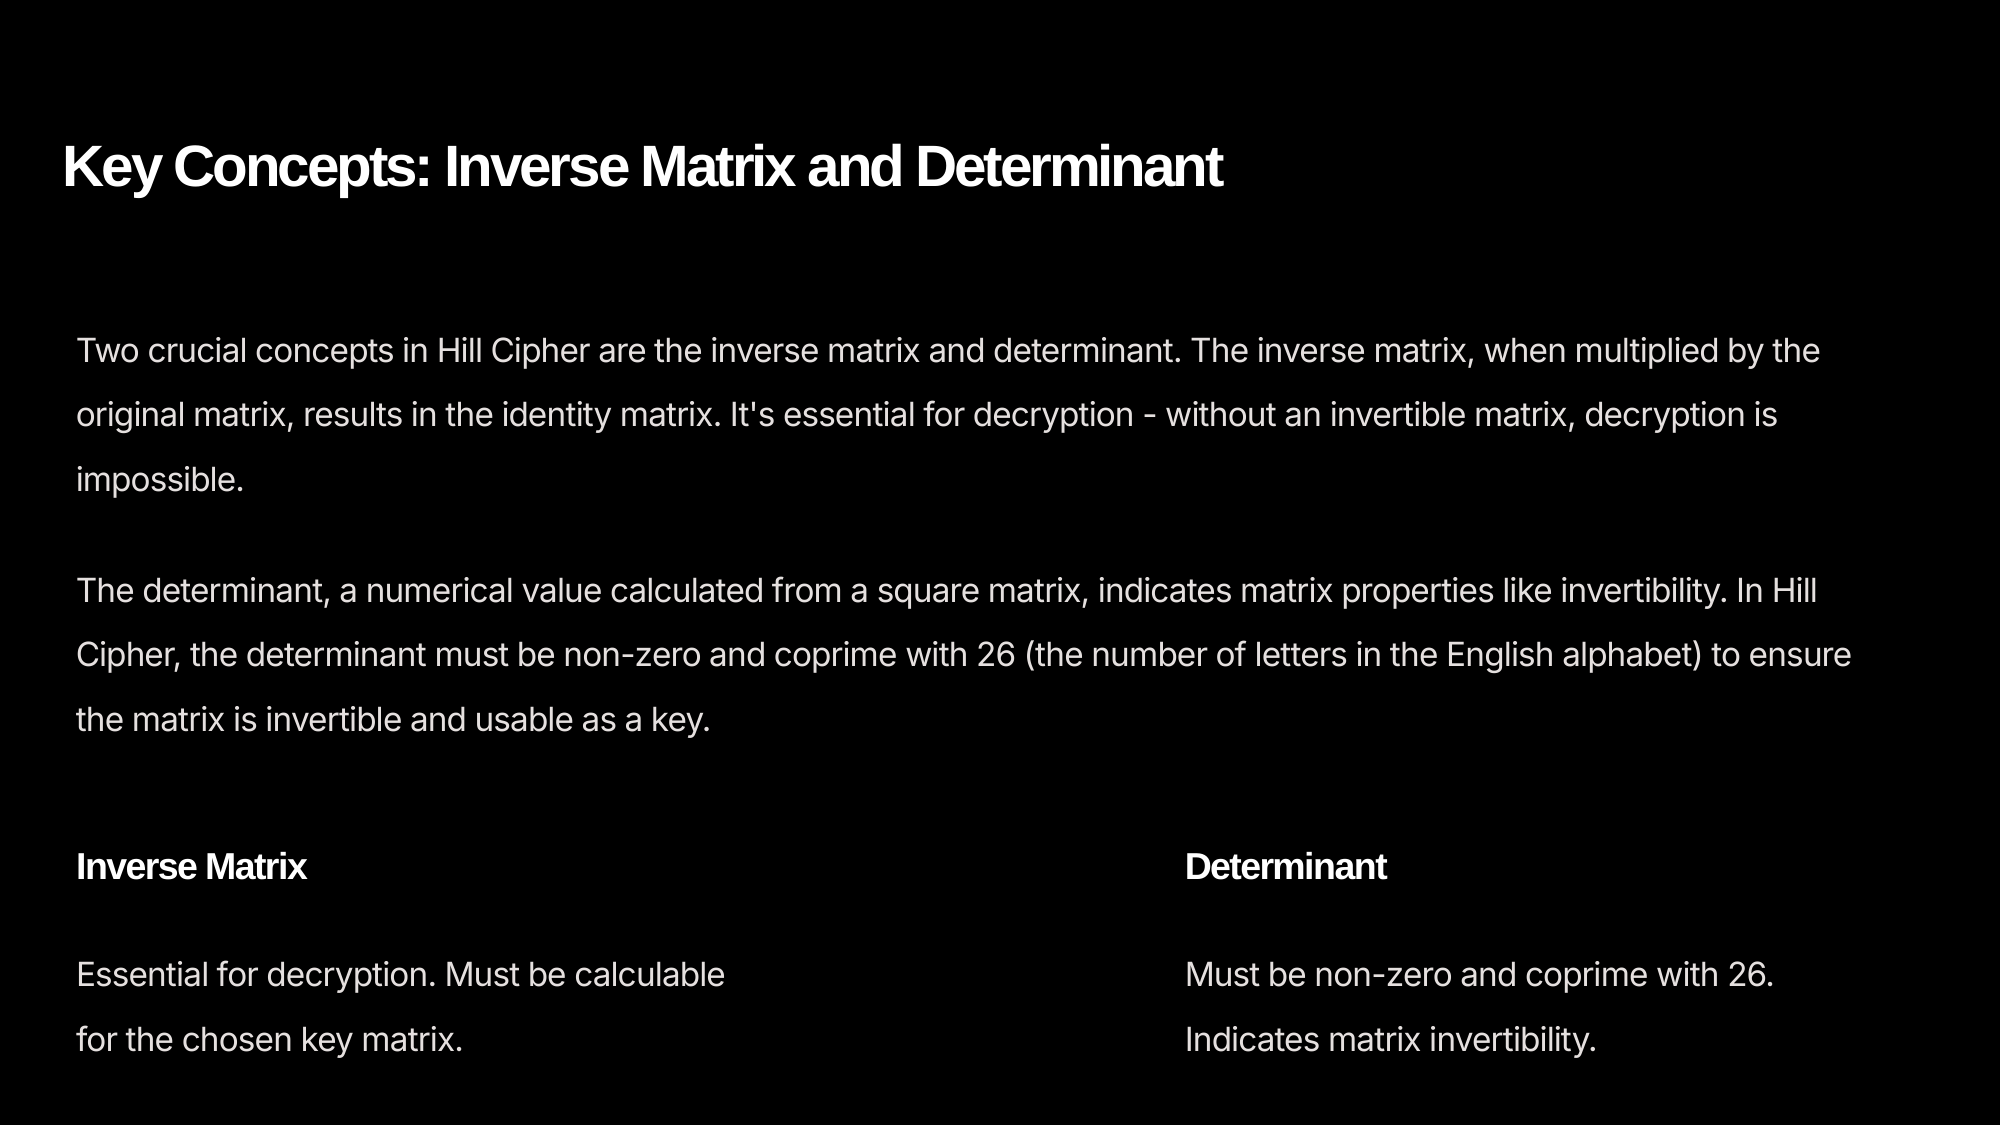

Key Concepts: Inverse Matrix and Determinant
Two crucial concepts in Hill Cipher are the inverse matrix and determinant. The inverse matrix, when multiplied by the original matrix, results in the identity matrix. It's essential for decryption - without an invertible matrix, decryption is impossible.
The determinant, a numerical value calculated from a square matrix, indicates matrix properties like invertibility. In Hill Cipher, the determinant must be non-zero and coprime with 26 (the number of letters in the English alphabet) to ensure the matrix is invertible and usable as a key.
Inverse Matrix
Determinant
Essential for decryption. Must be calculable for the chosen key matrix.
Must be non-zero and coprime with 26. Indicates matrix invertibility.